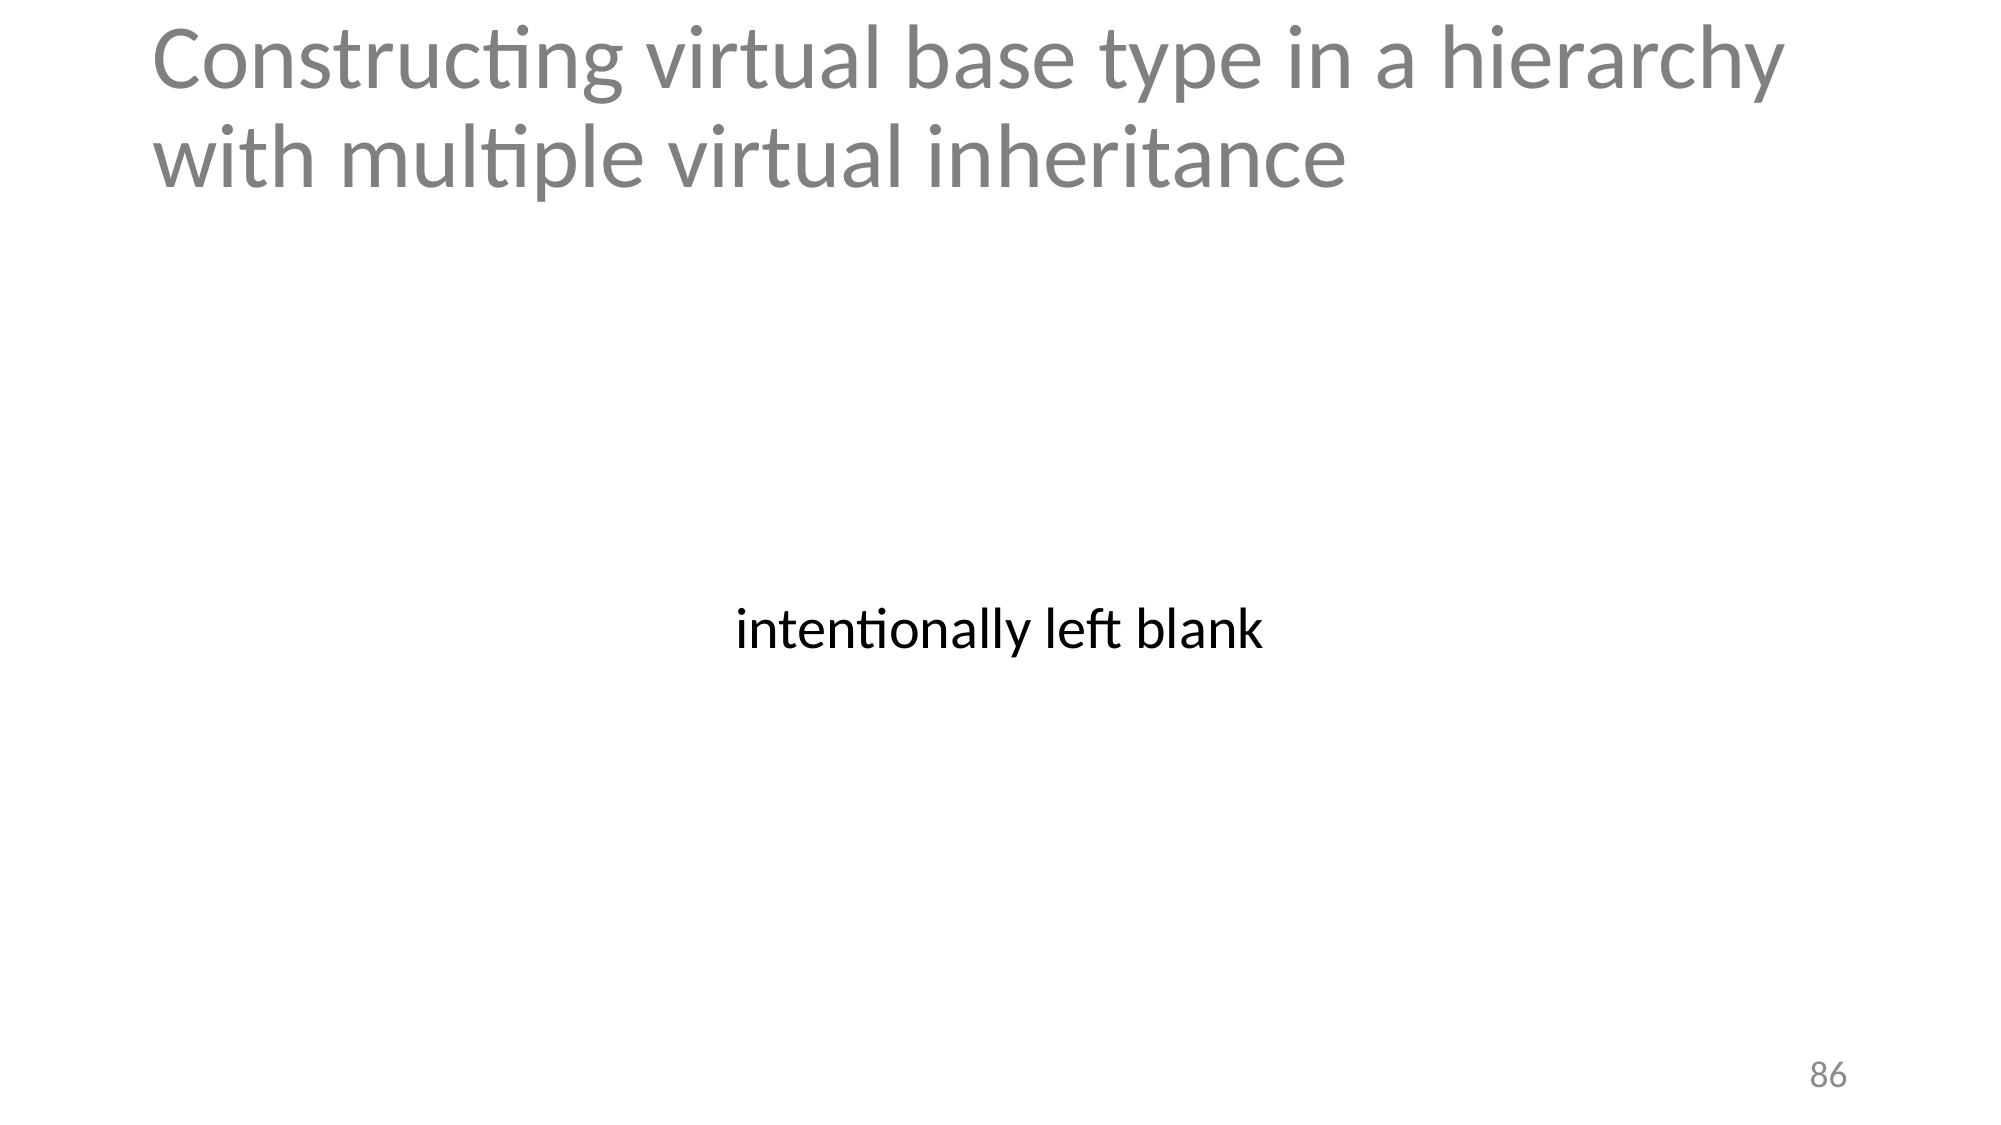

# Constructing virtual base type in a hierarchy with multiple virtual inheritance
intentionally left blank
86